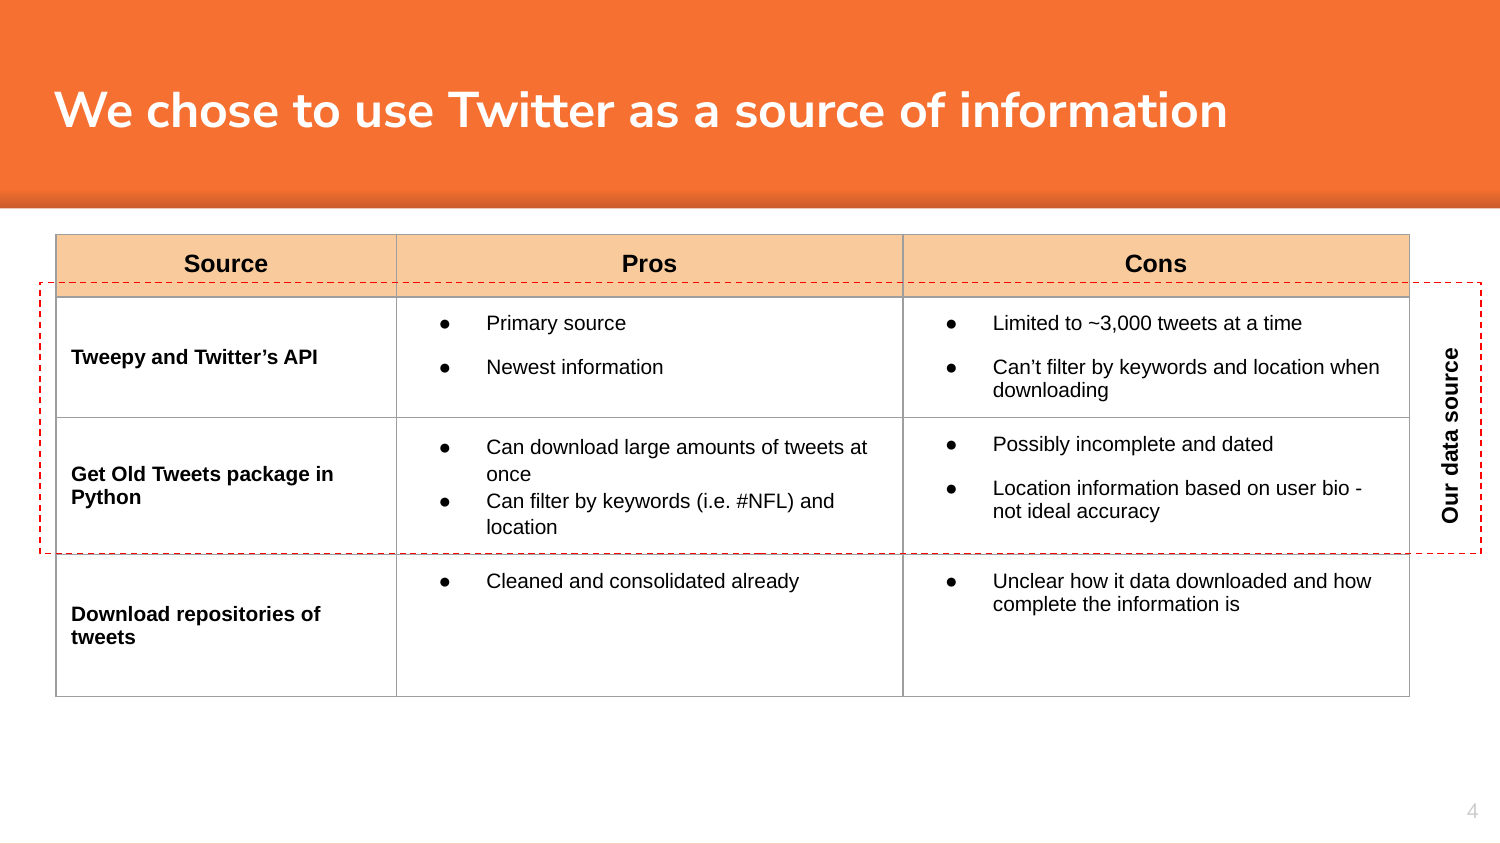

We chose to use Twitter as a source of information
| Source | Pros | Cons |
| --- | --- | --- |
| Tweepy and Twitter’s API | Primary source Newest information | Limited to ~3,000 tweets at a time Can’t filter by keywords and location when downloading |
| Get Old Tweets package in Python | Can download large amounts of tweets at once Can filter by keywords (i.e. #NFL) and location | Possibly incomplete and dated Location information based on user bio - not ideal accuracy |
| Download repositories of tweets | Cleaned and consolidated already | Unclear how it data downloaded and how complete the information is |

Our data source
4